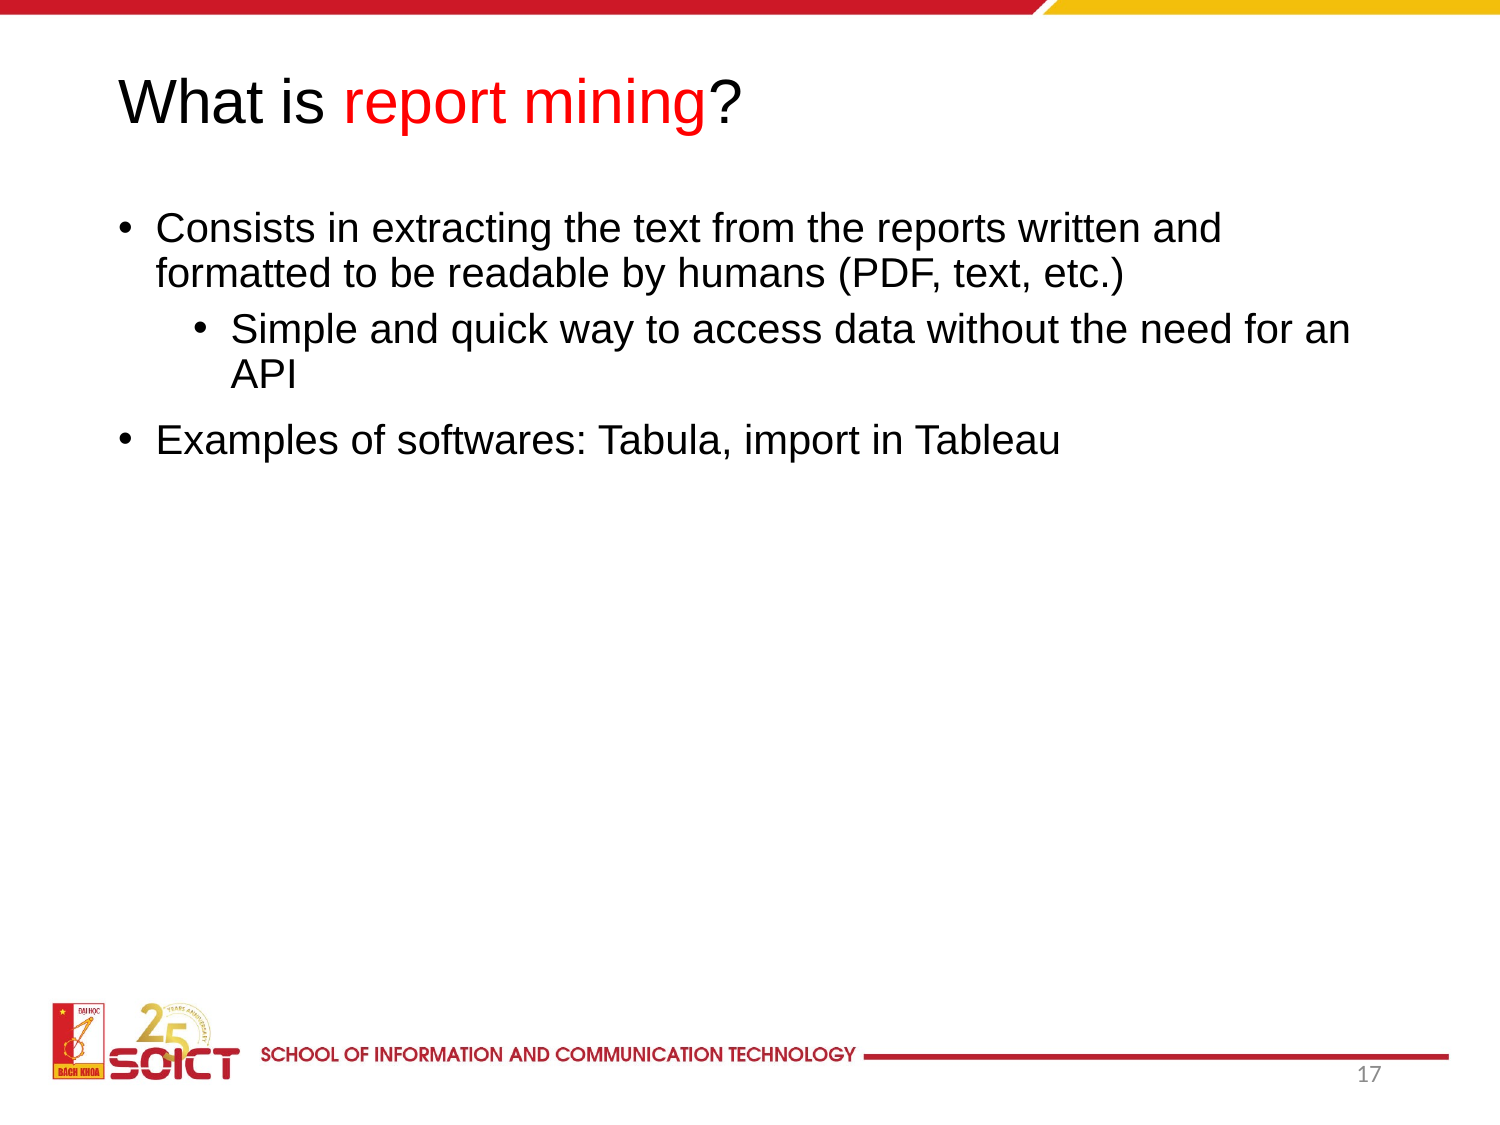

# What is report mining?
Consists in extracting the text from the reports written and formatted to be readable by humans (PDF, text, etc.)
Simple and quick way to access data without the need for an API
Examples of softwares: Tabula, import in Tableau

17